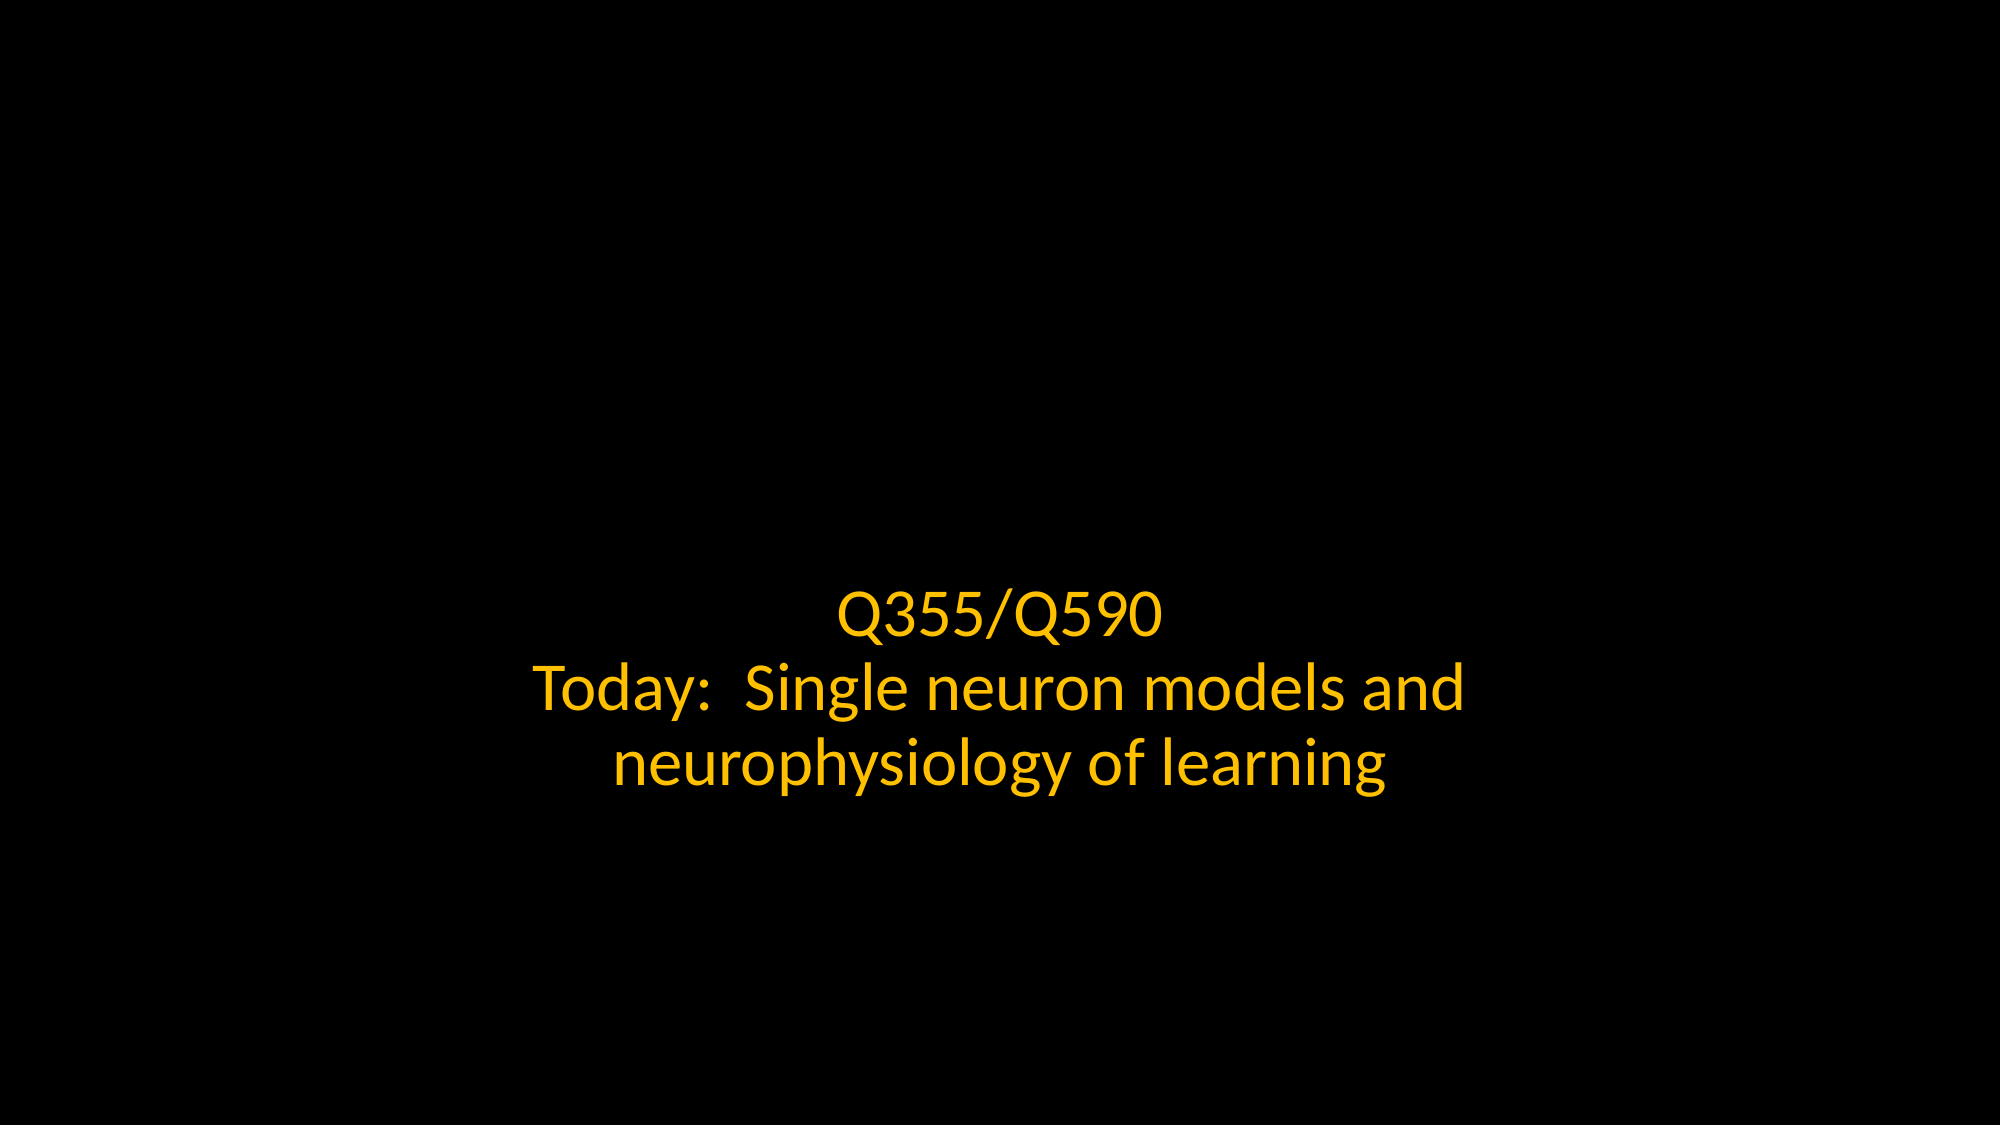

# Q355/Q590 Today:  Single neuron models and neurophysiology of learning